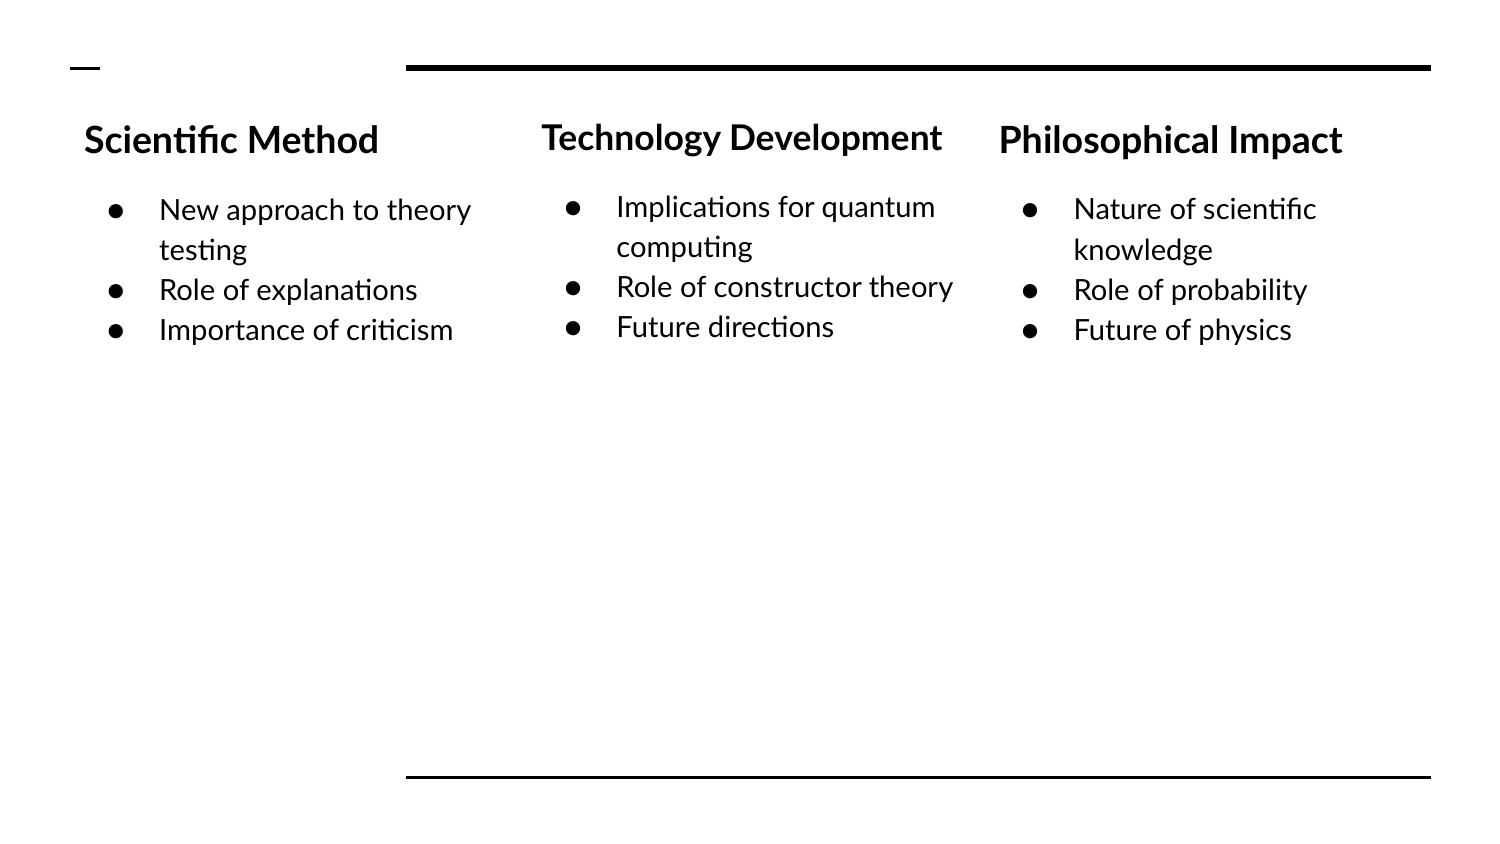

Technology Development
Implications for quantum computing
Role of constructor theory
Future directions

Philosophical Impact
Nature of scientific knowledge
Role of probability
Future of physics
Scientific Method
New approach to theory testing
Role of explanations
Importance of criticism